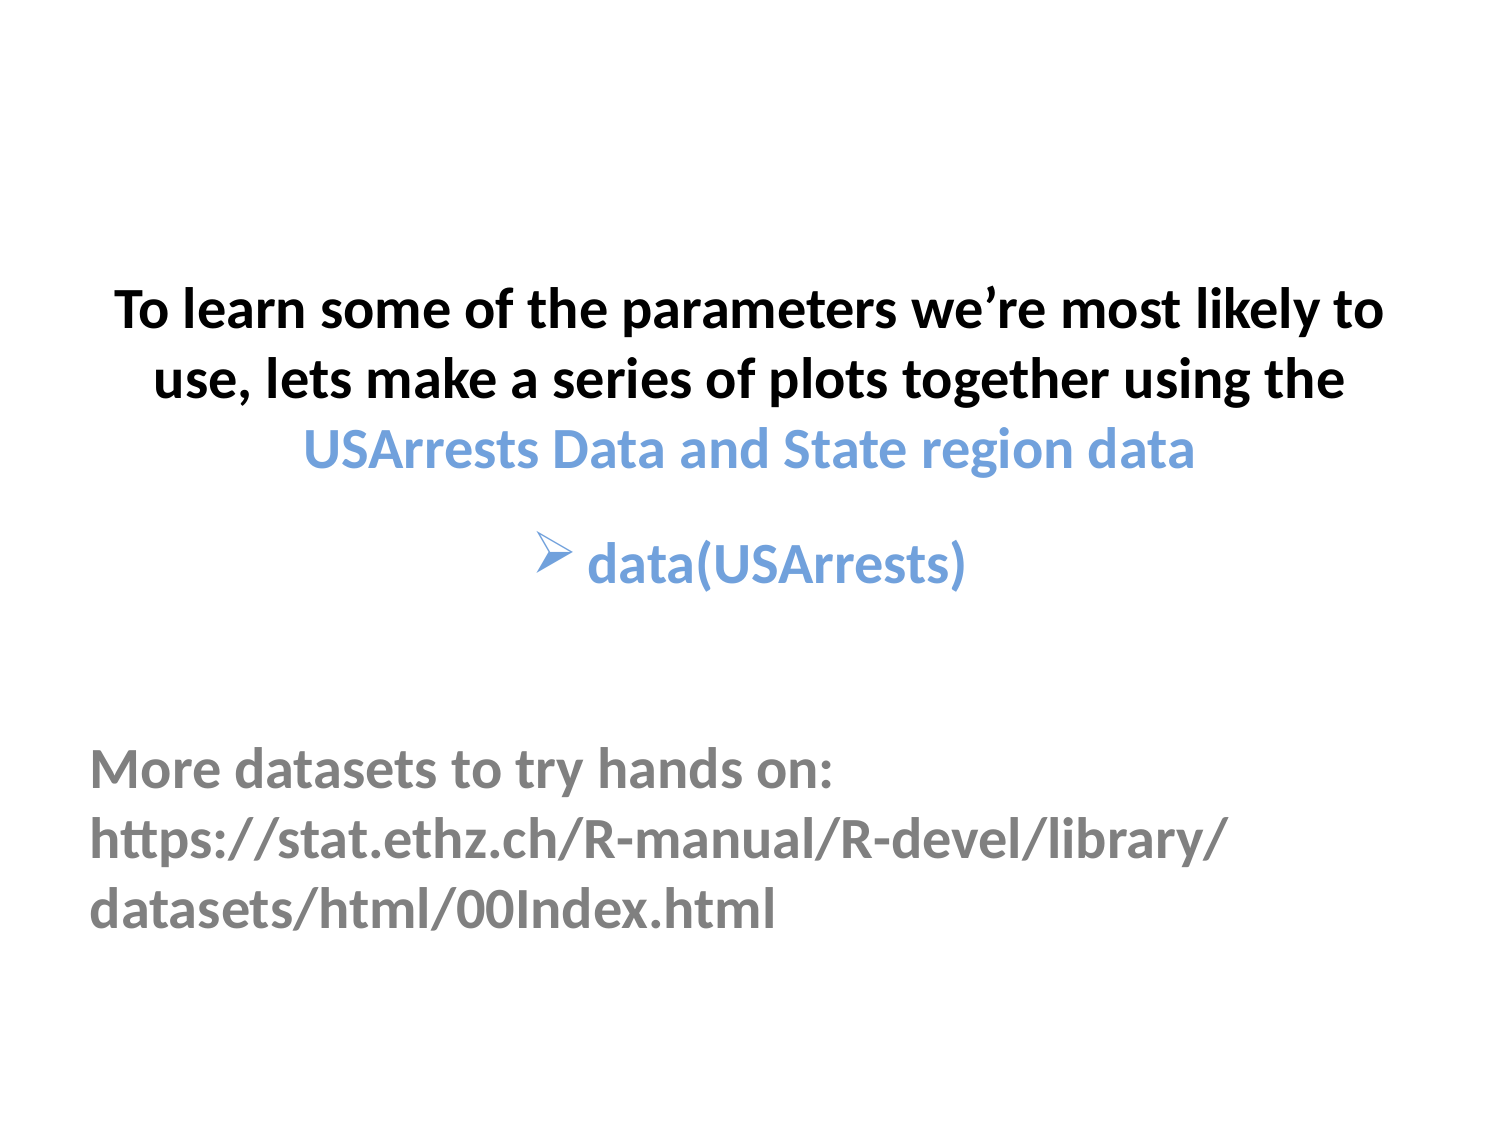

To learn some of the parameters we’re most likely to use, lets make a series of plots together using the USArrests Data and State region data

data(USArrests)

More datasets to try hands on:
https://stat.ethz.ch/R-manual/R-devel/library/datasets/html/00Index.html